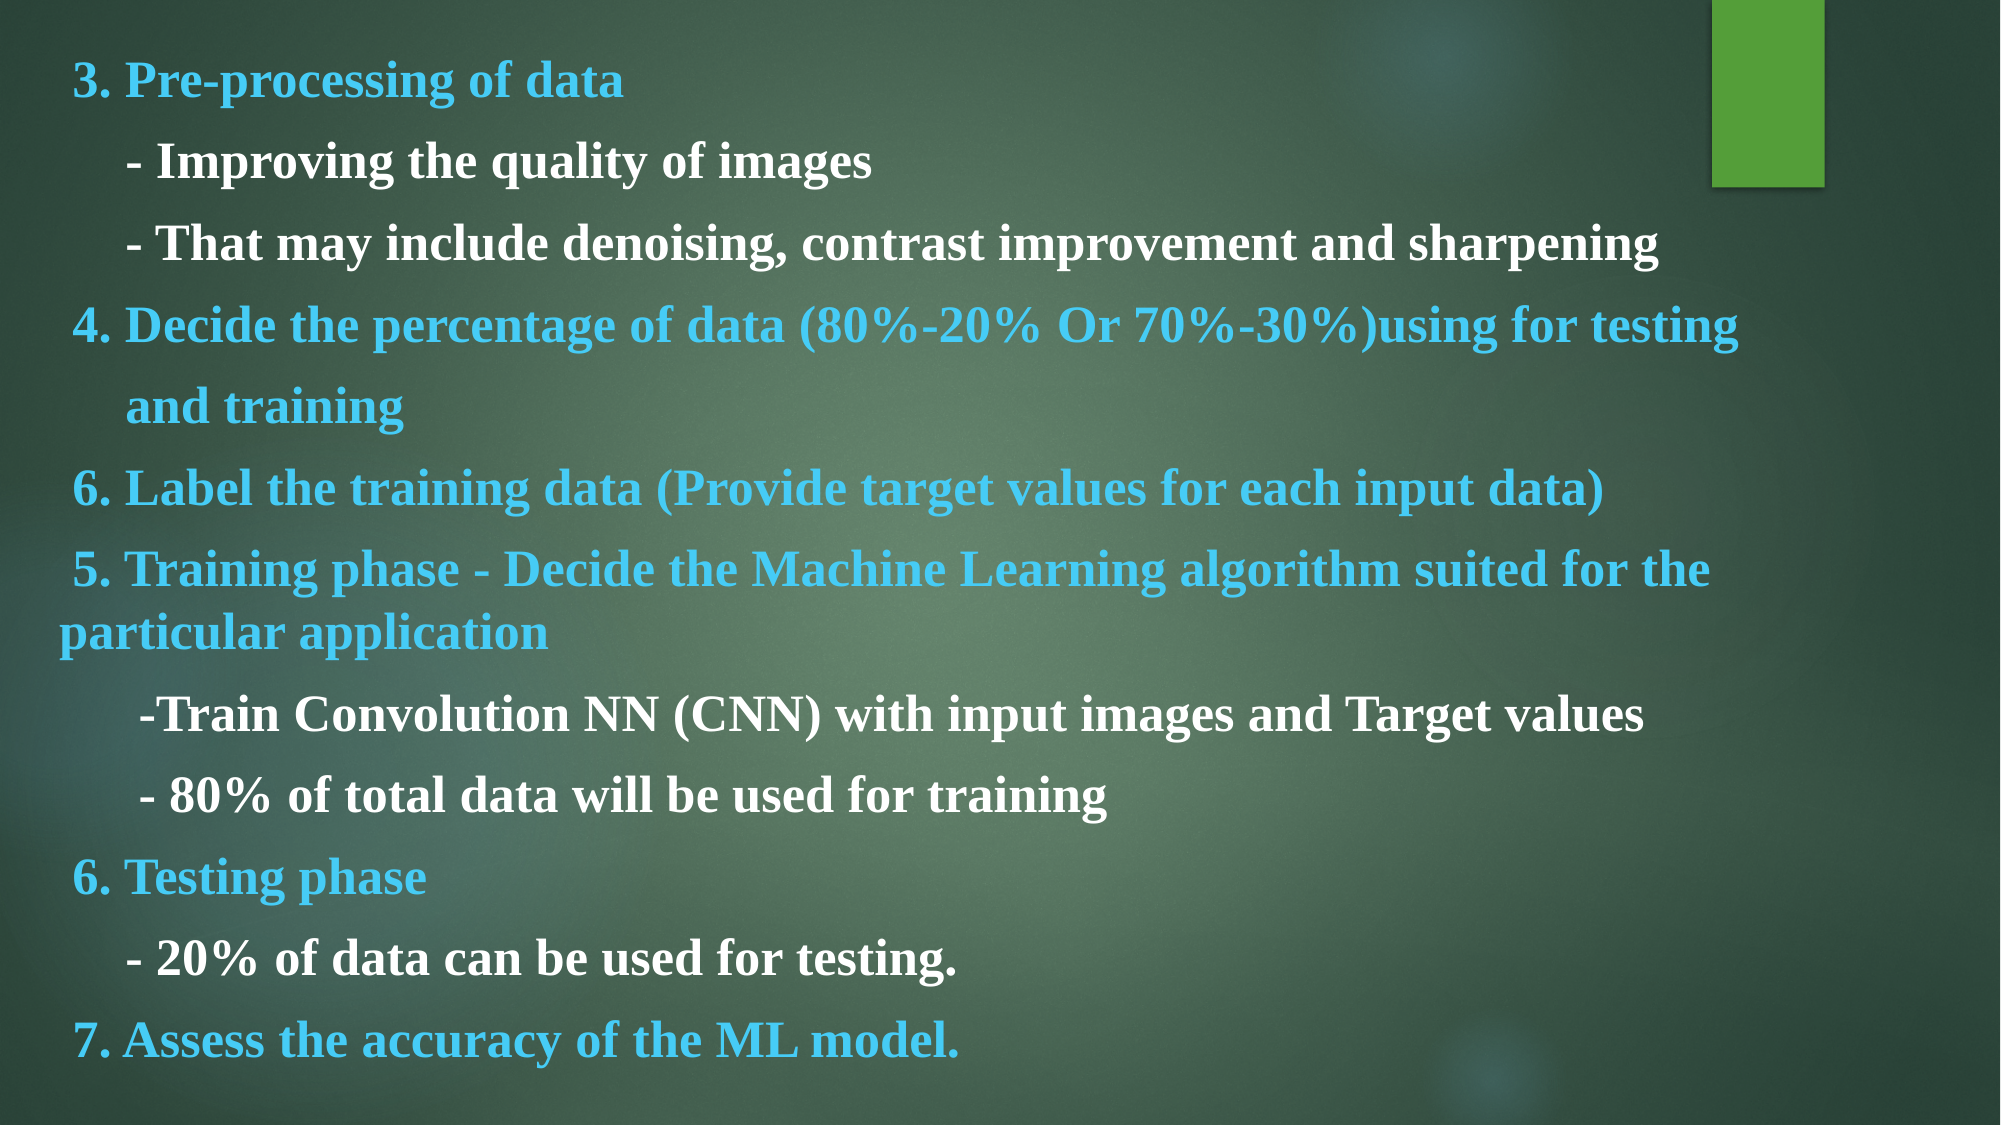

3. Pre-processing of data
     - Improving the quality of images
     - That may include denoising, contrast improvement and sharpening
 4. Decide the percentage of data (80%-20% Or 70%-30%)using for testing
     and training
 6. Label the training data (Provide target values for each input data)
 5. Training phase - Decide the Machine Learning algorithm suited for the 	particular application
      -Train Convolution NN (CNN) with input images and Target values
      - 80% of total data will be used for training
 6. Testing phase
     - 20% of data can be used for testing.
 7. Assess the accuracy of the ML model.